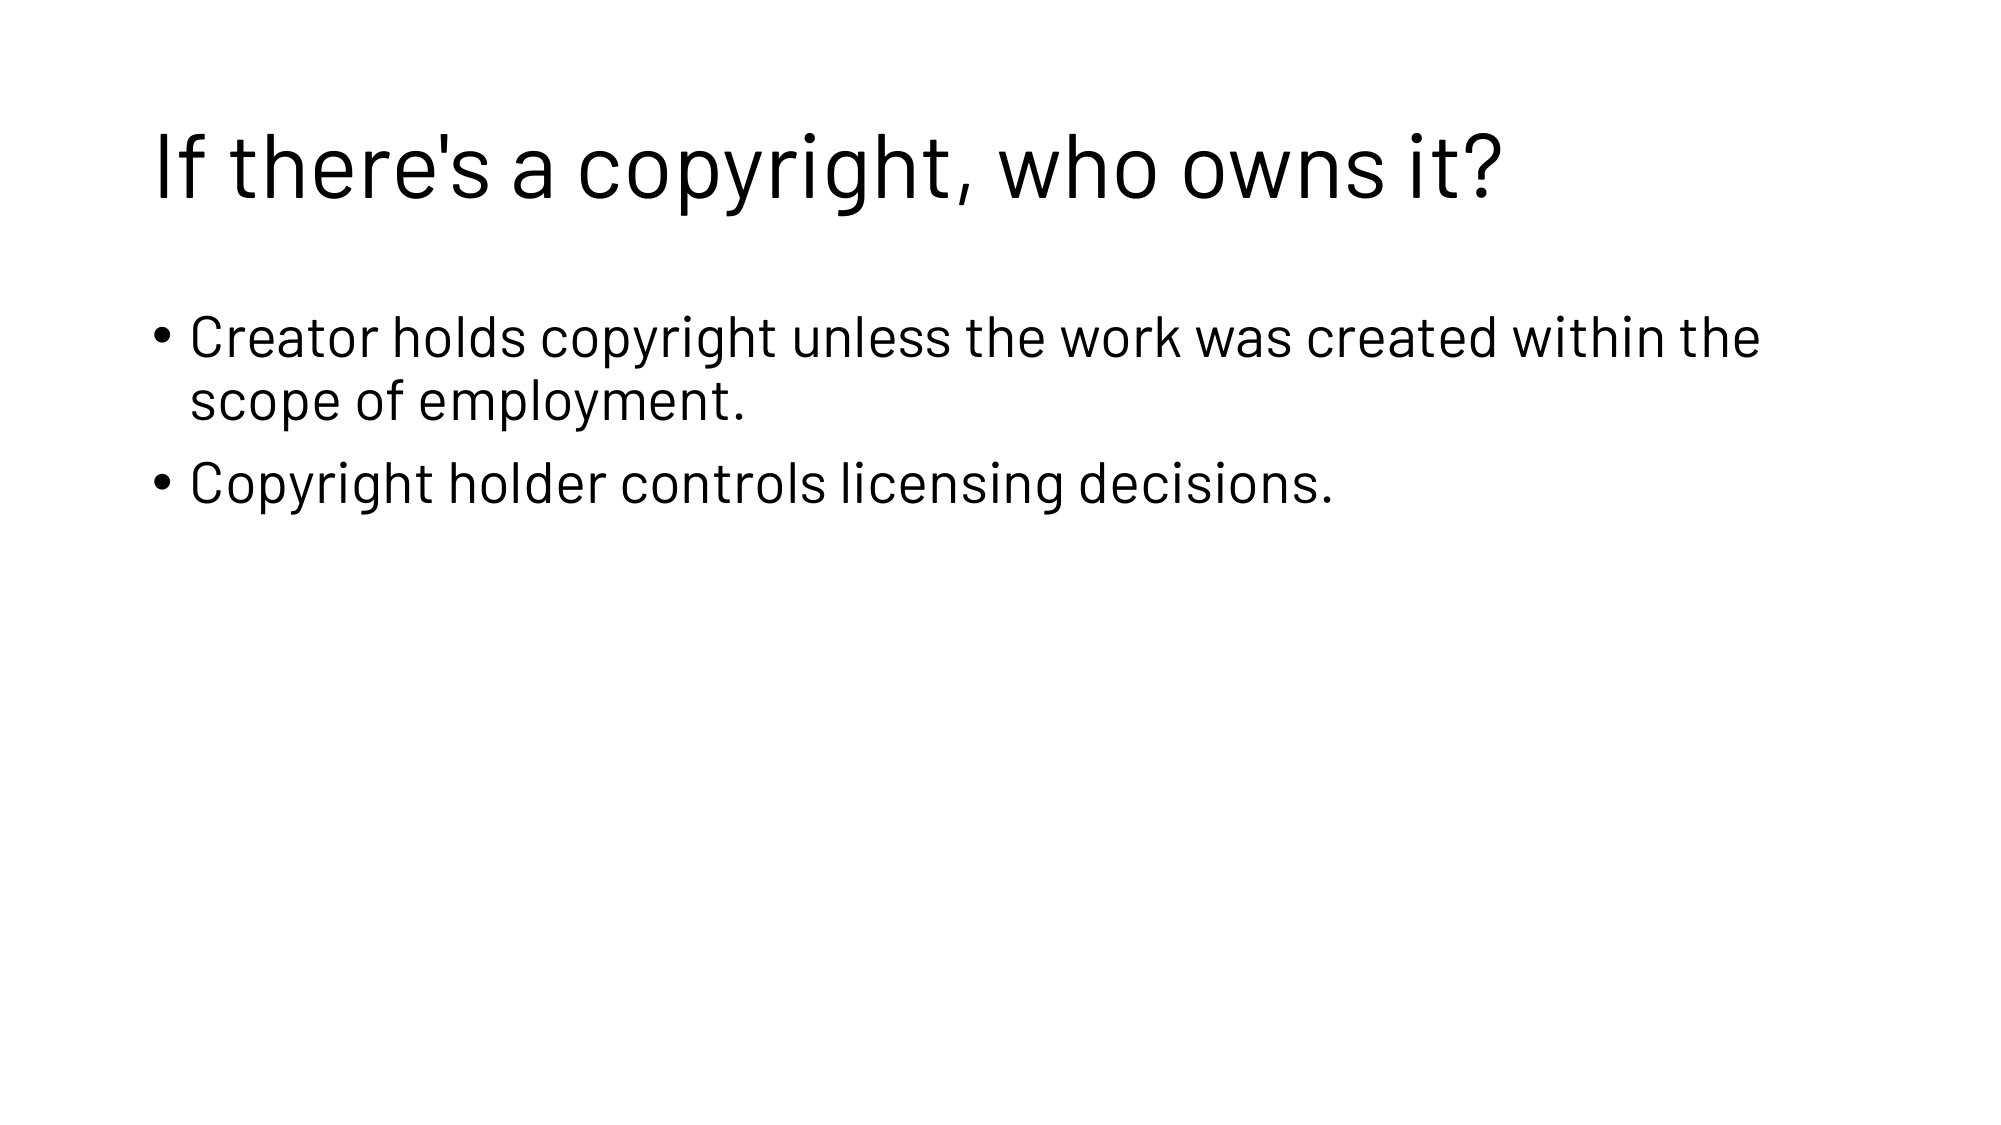

# If there's a copyright, who owns it?
Creator holds copyright unless the work was created within the scope of employment.
Copyright holder controls licensing decisions.